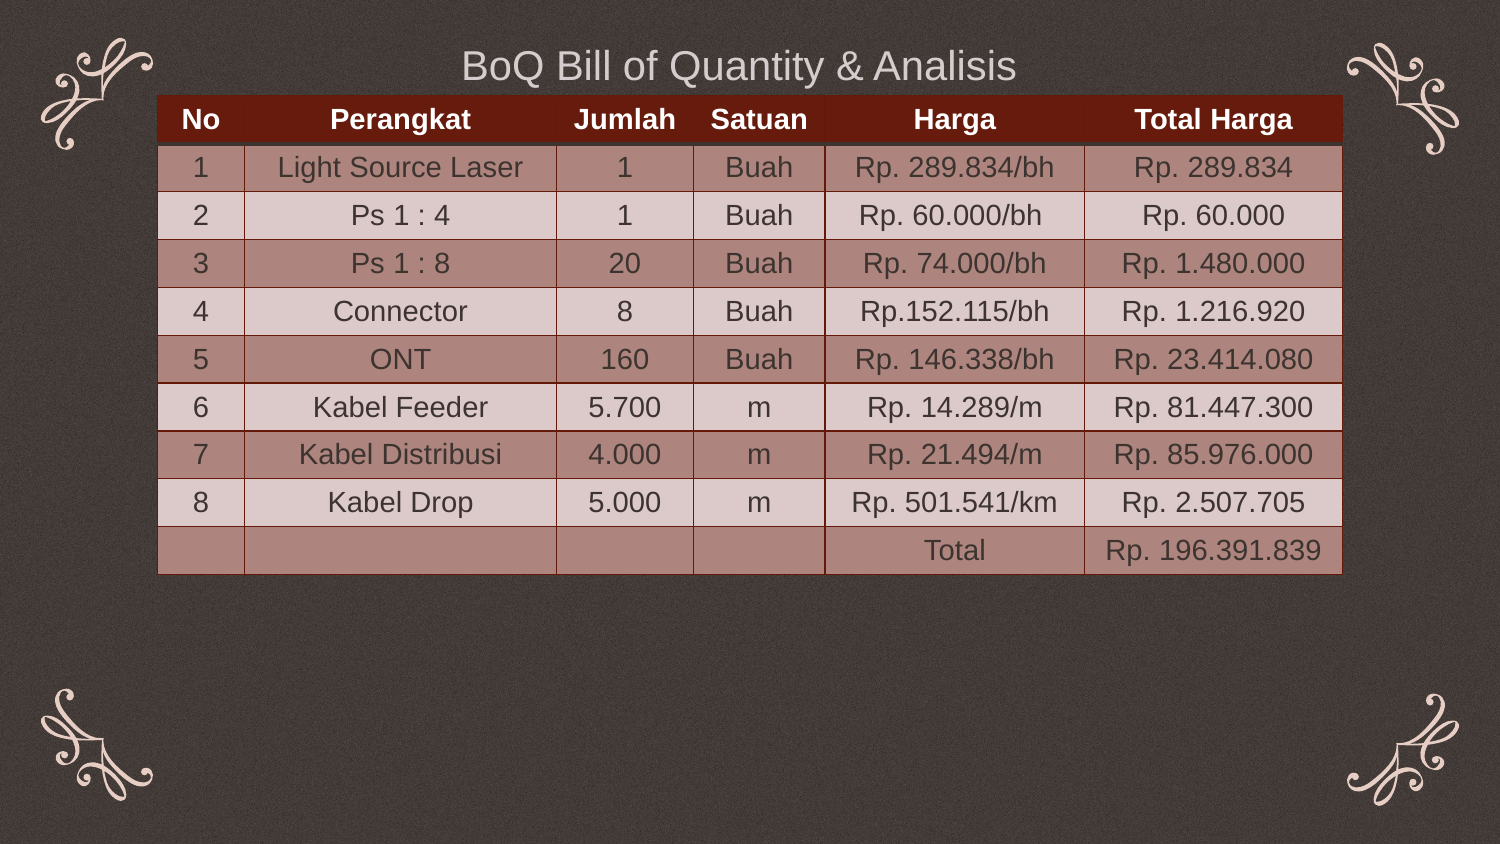

# BoQ Bill of Quantity & Analisis
| No | Perangkat | Jumlah | Satuan | Harga | Total Harga |
| --- | --- | --- | --- | --- | --- |
| 1 | Light Source Laser | 1 | Buah | Rp. 289.834/bh | Rp. 289.834 |
| 2 | Ps 1 : 4 | 1 | Buah | Rp. 60.000/bh | Rp. 60.000 |
| 3 | Ps 1 : 8 | 20 | Buah | Rp. 74.000/bh | Rp. 1.480.000 |
| 4 | Connector | 8 | Buah | Rp.152.115/bh | Rp. 1.216.920 |
| 5 | ONT | 160 | Buah | Rp. 146.338/bh | Rp. 23.414.080 |
| 6 | Kabel Feeder | 5.700 | m | Rp. 14.289/m | Rp. 81.447.300 |
| 7 | Kabel Distribusi | 4.000 | m | Rp. 21.494/m | Rp. 85.976.000 |
| 8 | Kabel Drop | 5.000 | m | Rp. 501.541/km | Rp. 2.507.705 |
|  |  |  |  | Total | Rp. 196.391.839 |